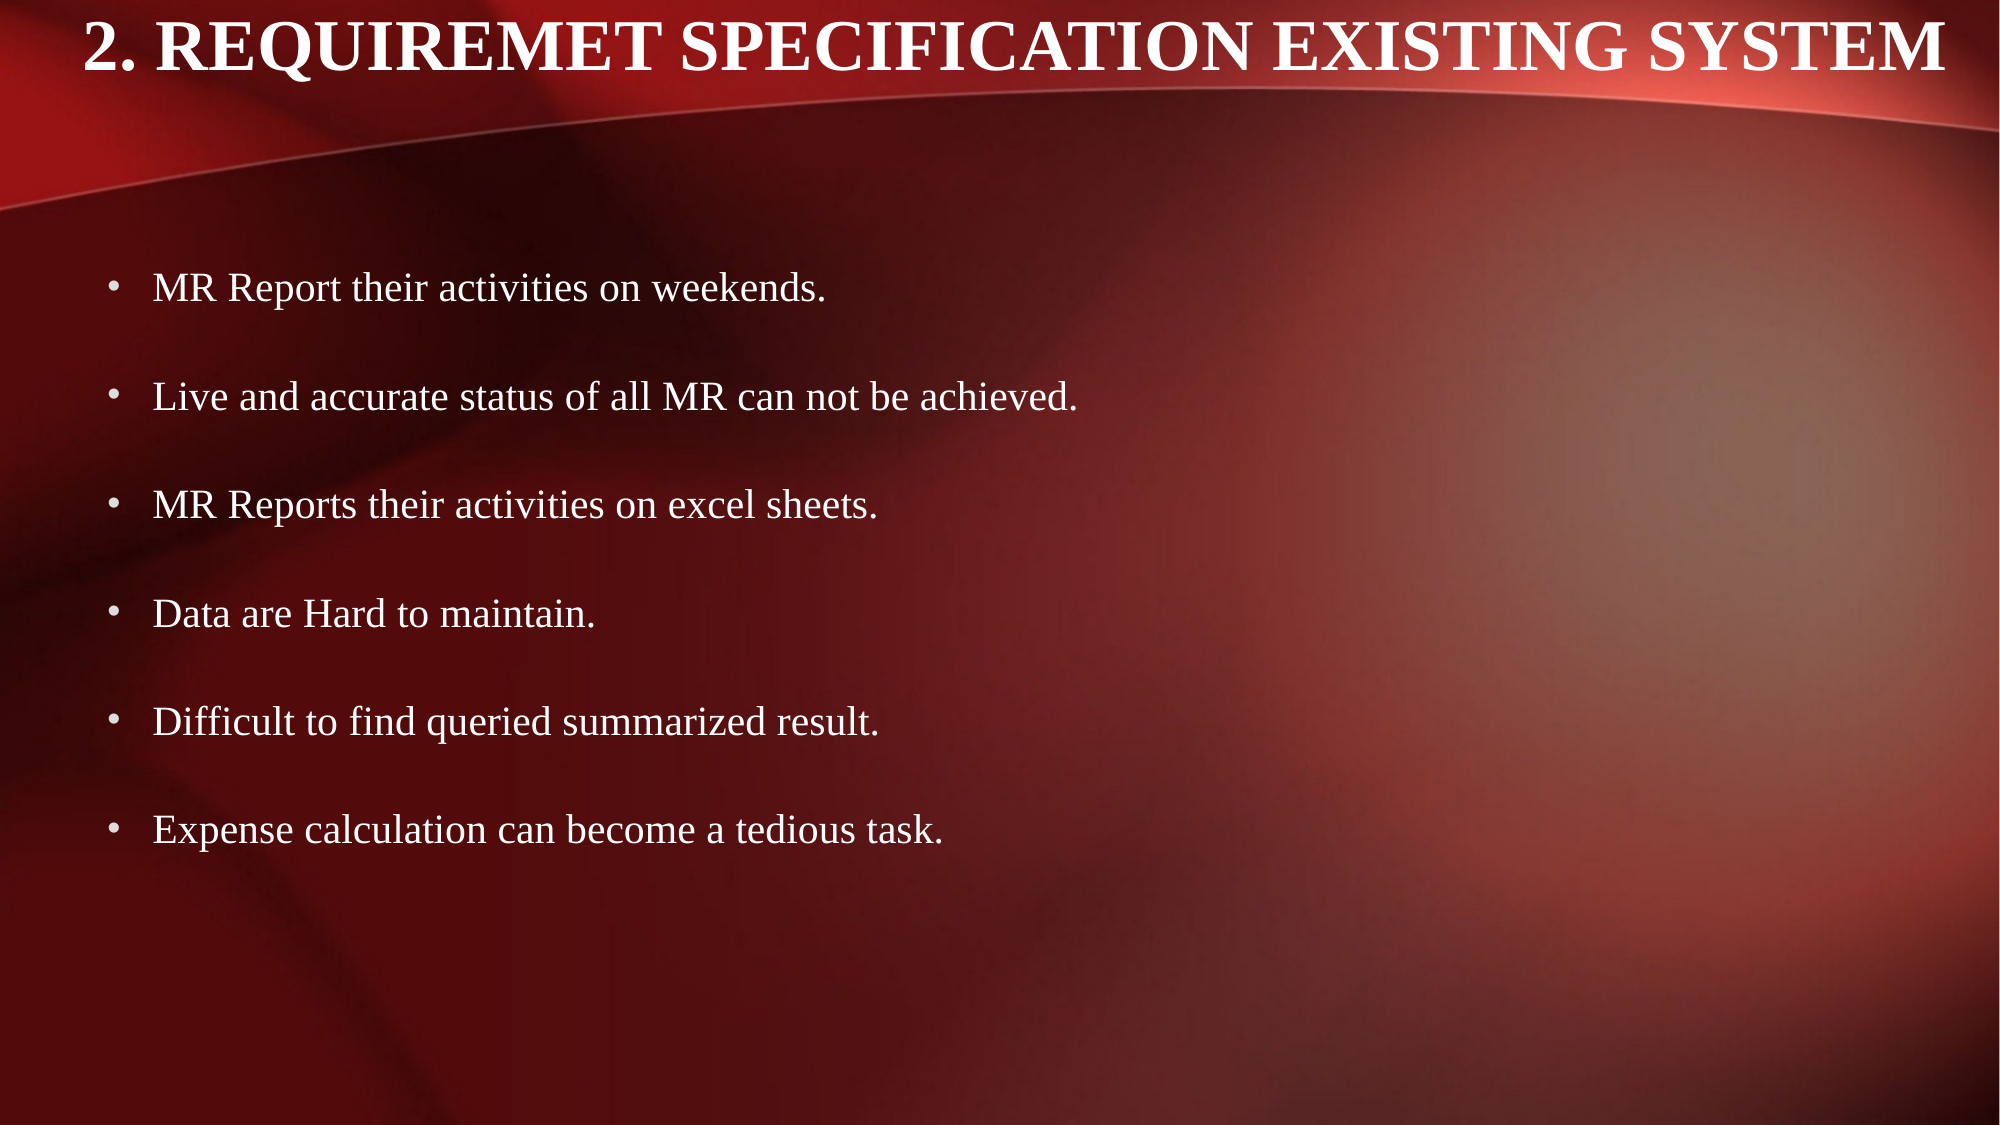

# 2. REQUIREMET SPECIFICATION EXISTING SYSTEM
MR Report their activities on weekends.
Live and accurate status of all MR can not be achieved.
MR Reports their activities on excel sheets.
Data are Hard to maintain.
Difficult to find queried summarized result.
Expense calculation can become a tedious task.